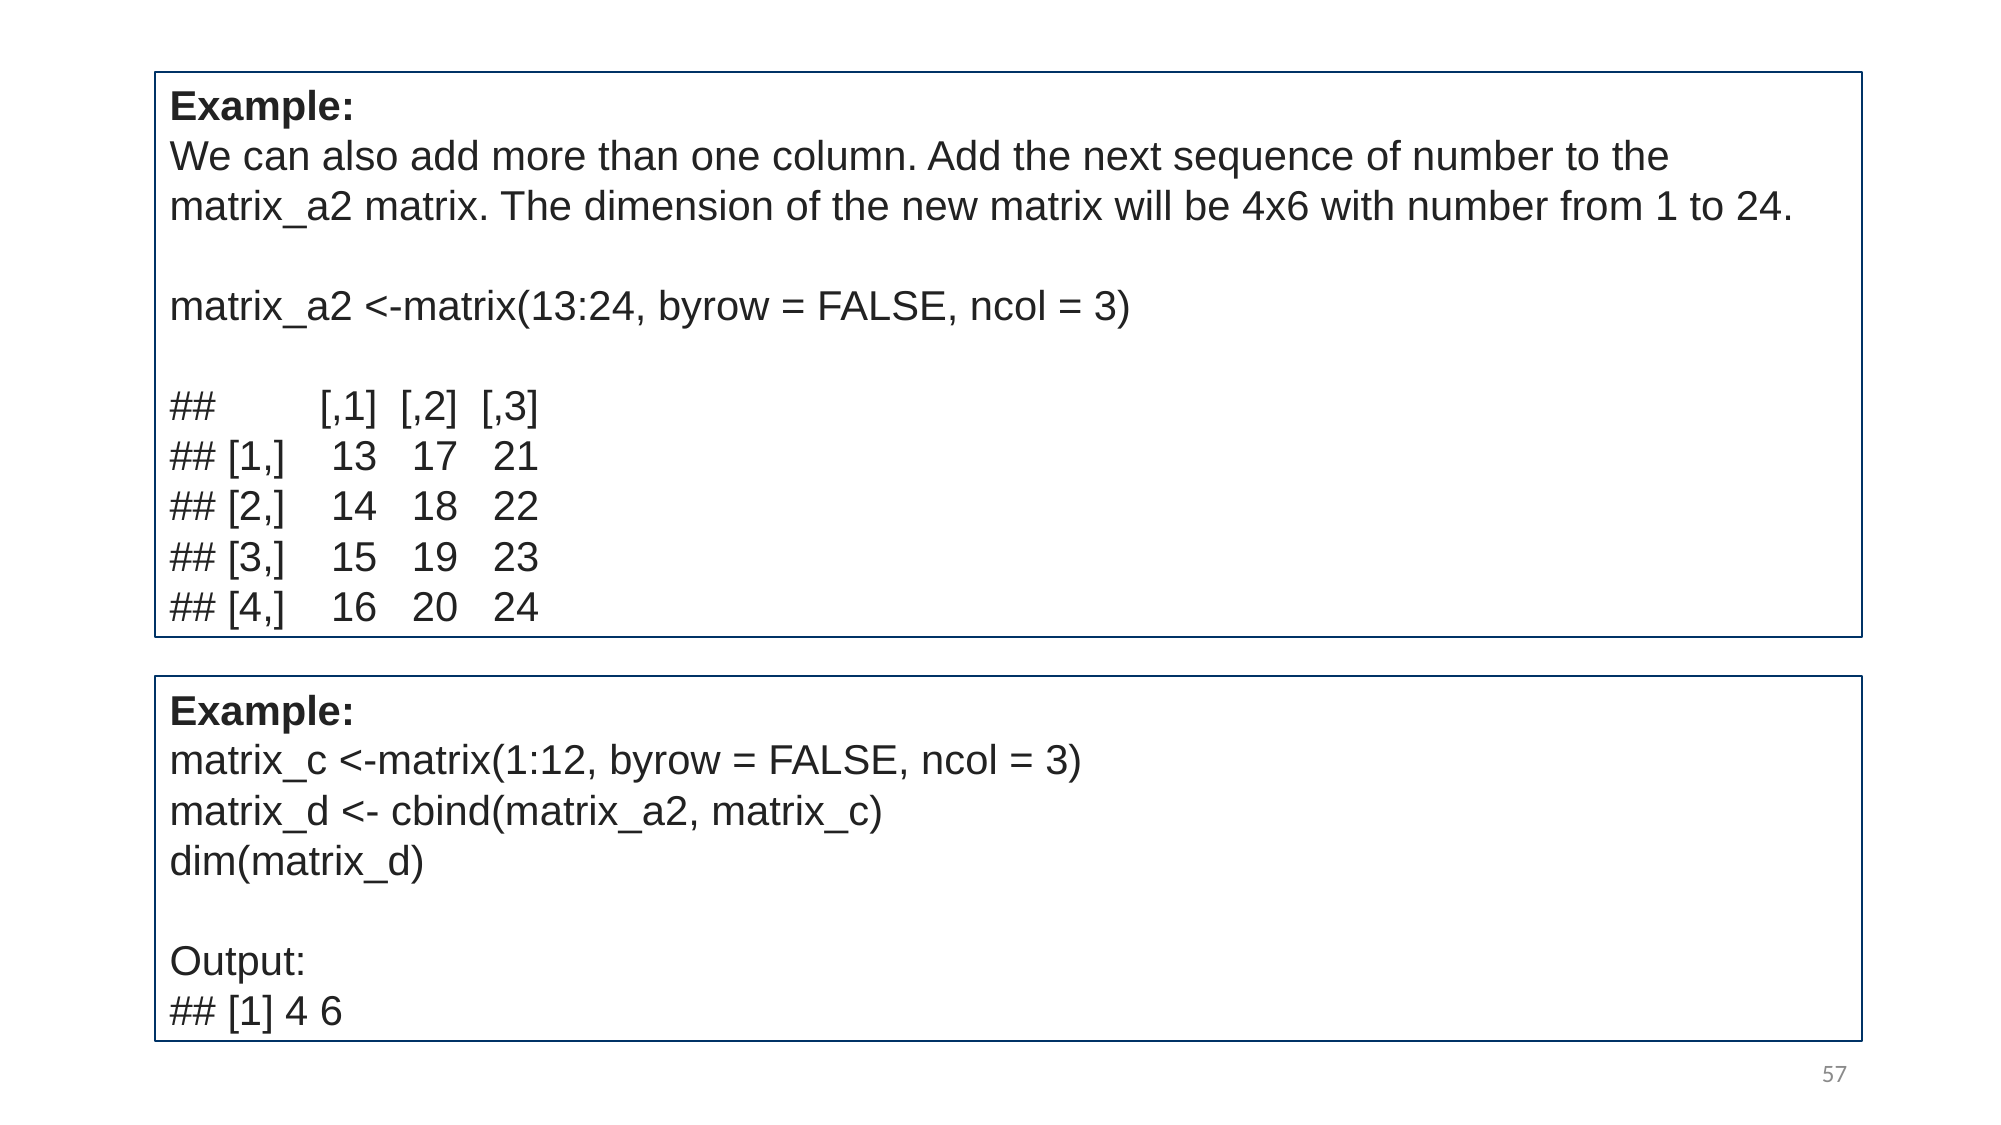

Example:
We can also add more than one column. Add the next sequence of number to the matrix_a2 matrix. The dimension of the new matrix will be 4x6 with number from 1 to 24.

matrix_a2 <-matrix(13:24, byrow = FALSE, ncol = 3)

## 	[,1]  [,2]  [,3]
## [1,] 	 13   17   21
## [2,] 	 14   18   22
## [3,] 	 15   19   23
## [4,] 	 16   20   24
Example:
matrix_c <-matrix(1:12, byrow = FALSE, ncol = 3)
matrix_d <- cbind(matrix_a2, matrix_c)
dim(matrix_d)

Output:
## [1] 4 6
57